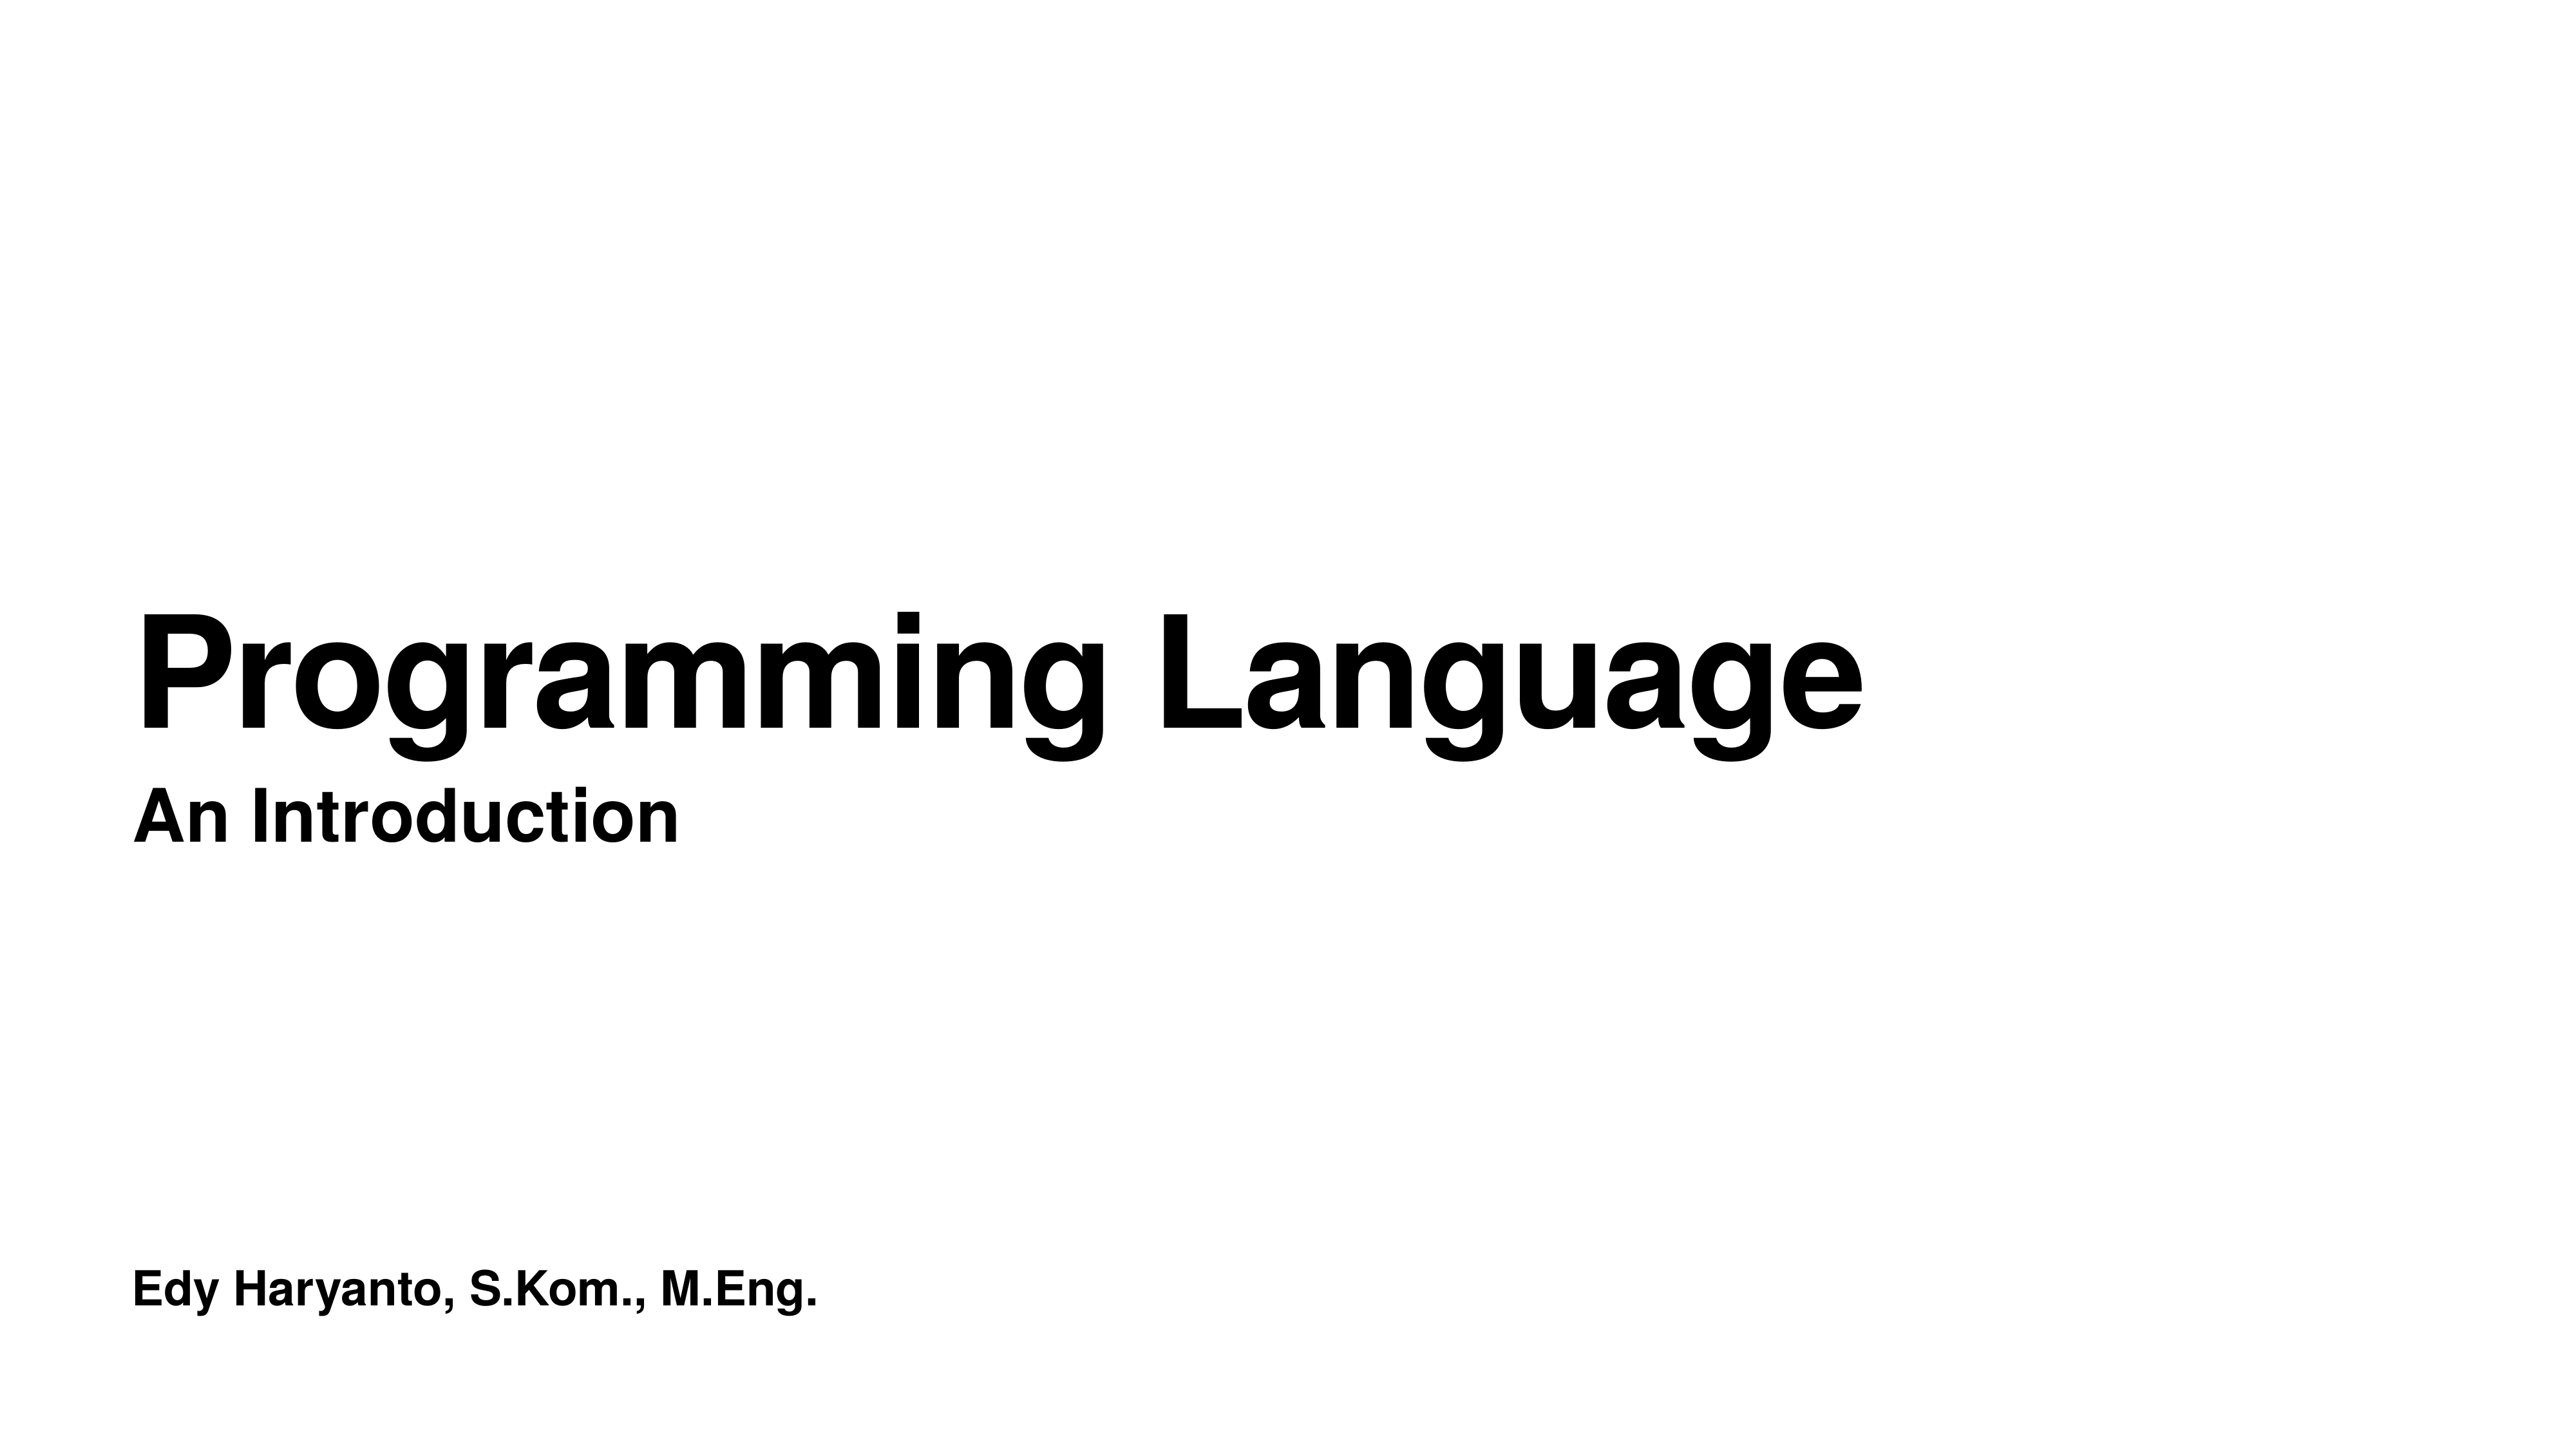

# Programming Language
An Introduction
Edy Haryanto, S.Kom., M.Eng.